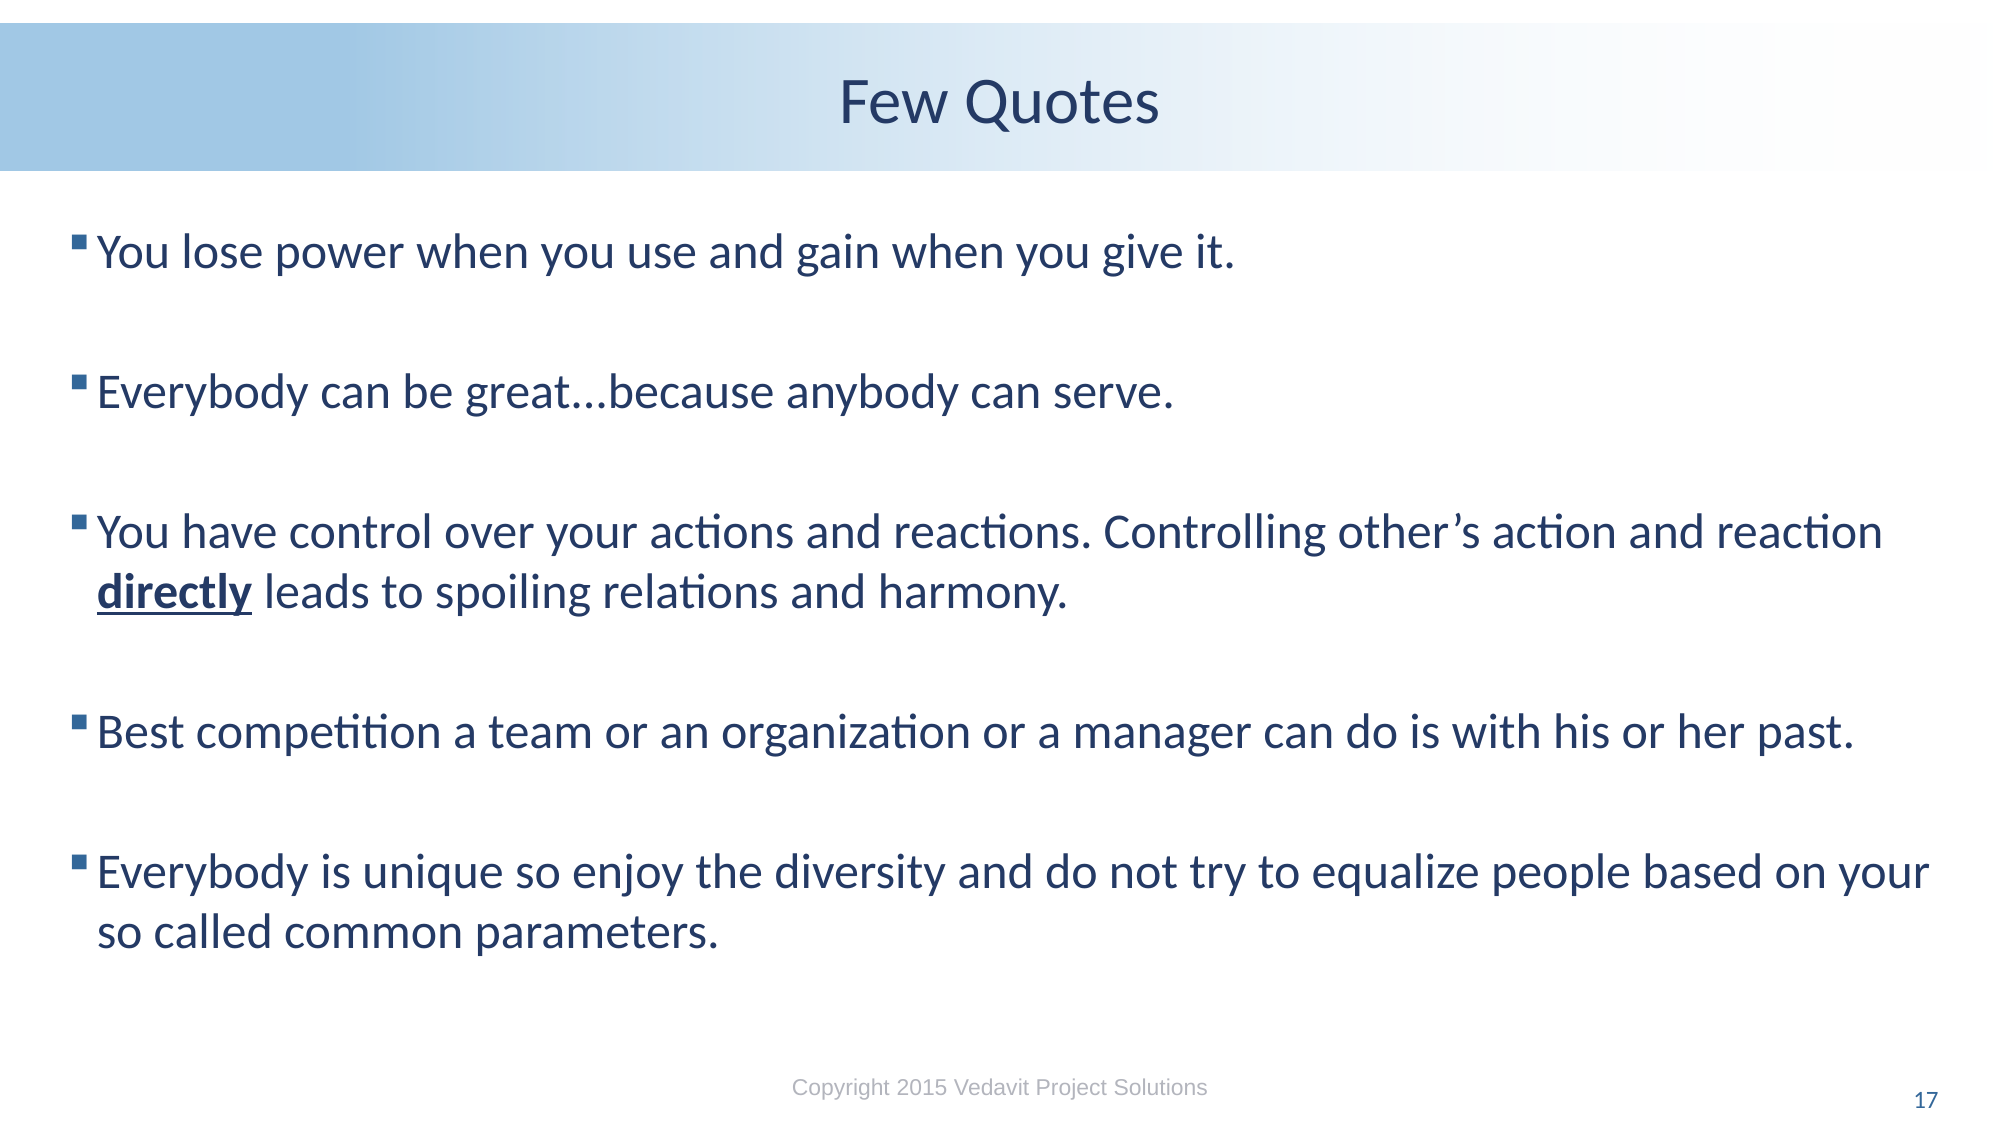

# Few Quotes
You lose power when you use and gain when you give it.

Everybody can be great...because anybody can serve.

You have control over your actions and reactions. Controlling other’s action and reaction directly leads to spoiling relations and harmony.

Best competition a team or an organization or a manager can do is with his or her past.

Everybody is unique so enjoy the diversity and do not try to equalize people based on your so called common parameters.
Copyright 2015 Vedavit Project Solutions
17